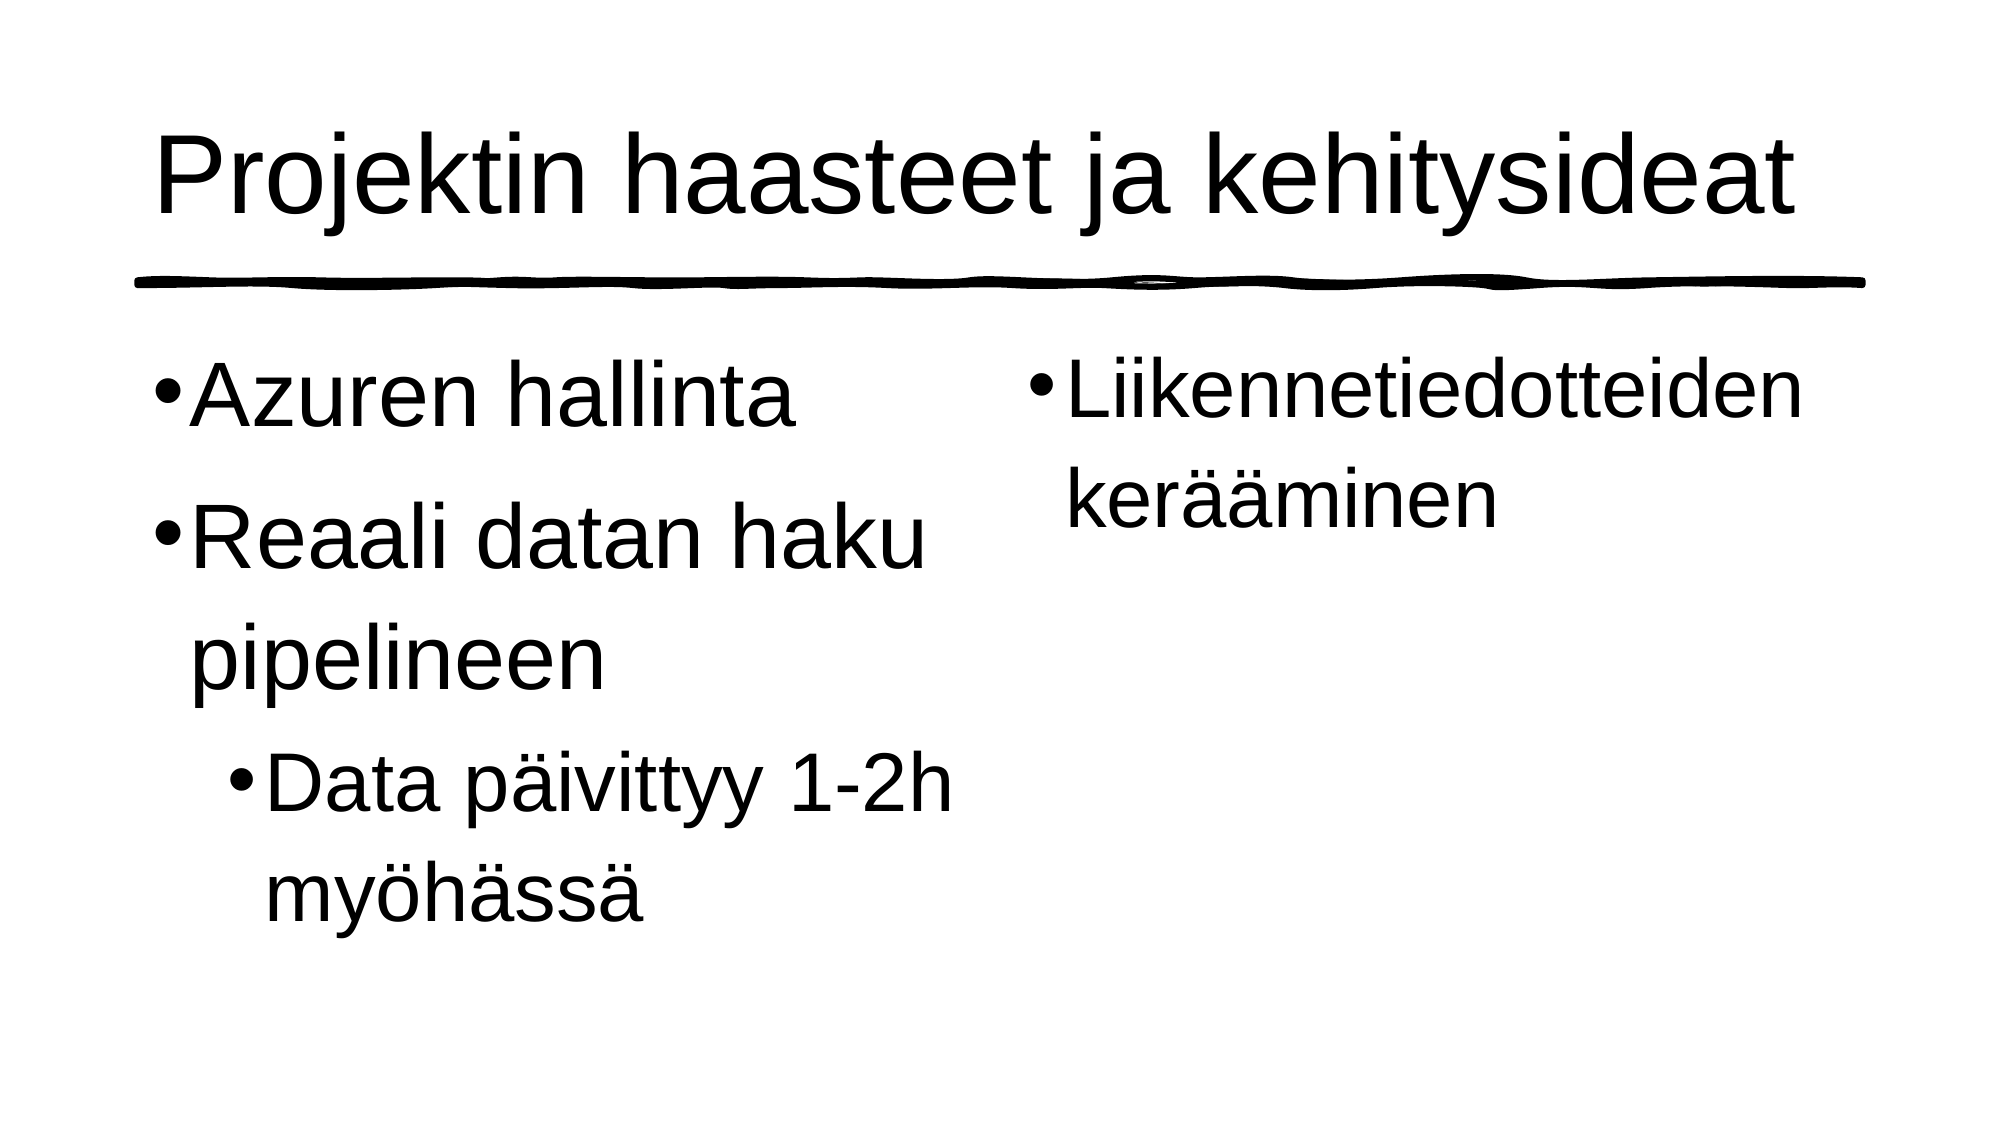

# Projektin haasteet ja kehitysideat
Azuren hallinta
Reaali datan haku pipelineen
Data päivittyy 1-2h myöhässä
Liikennetiedotteiden kerääminen